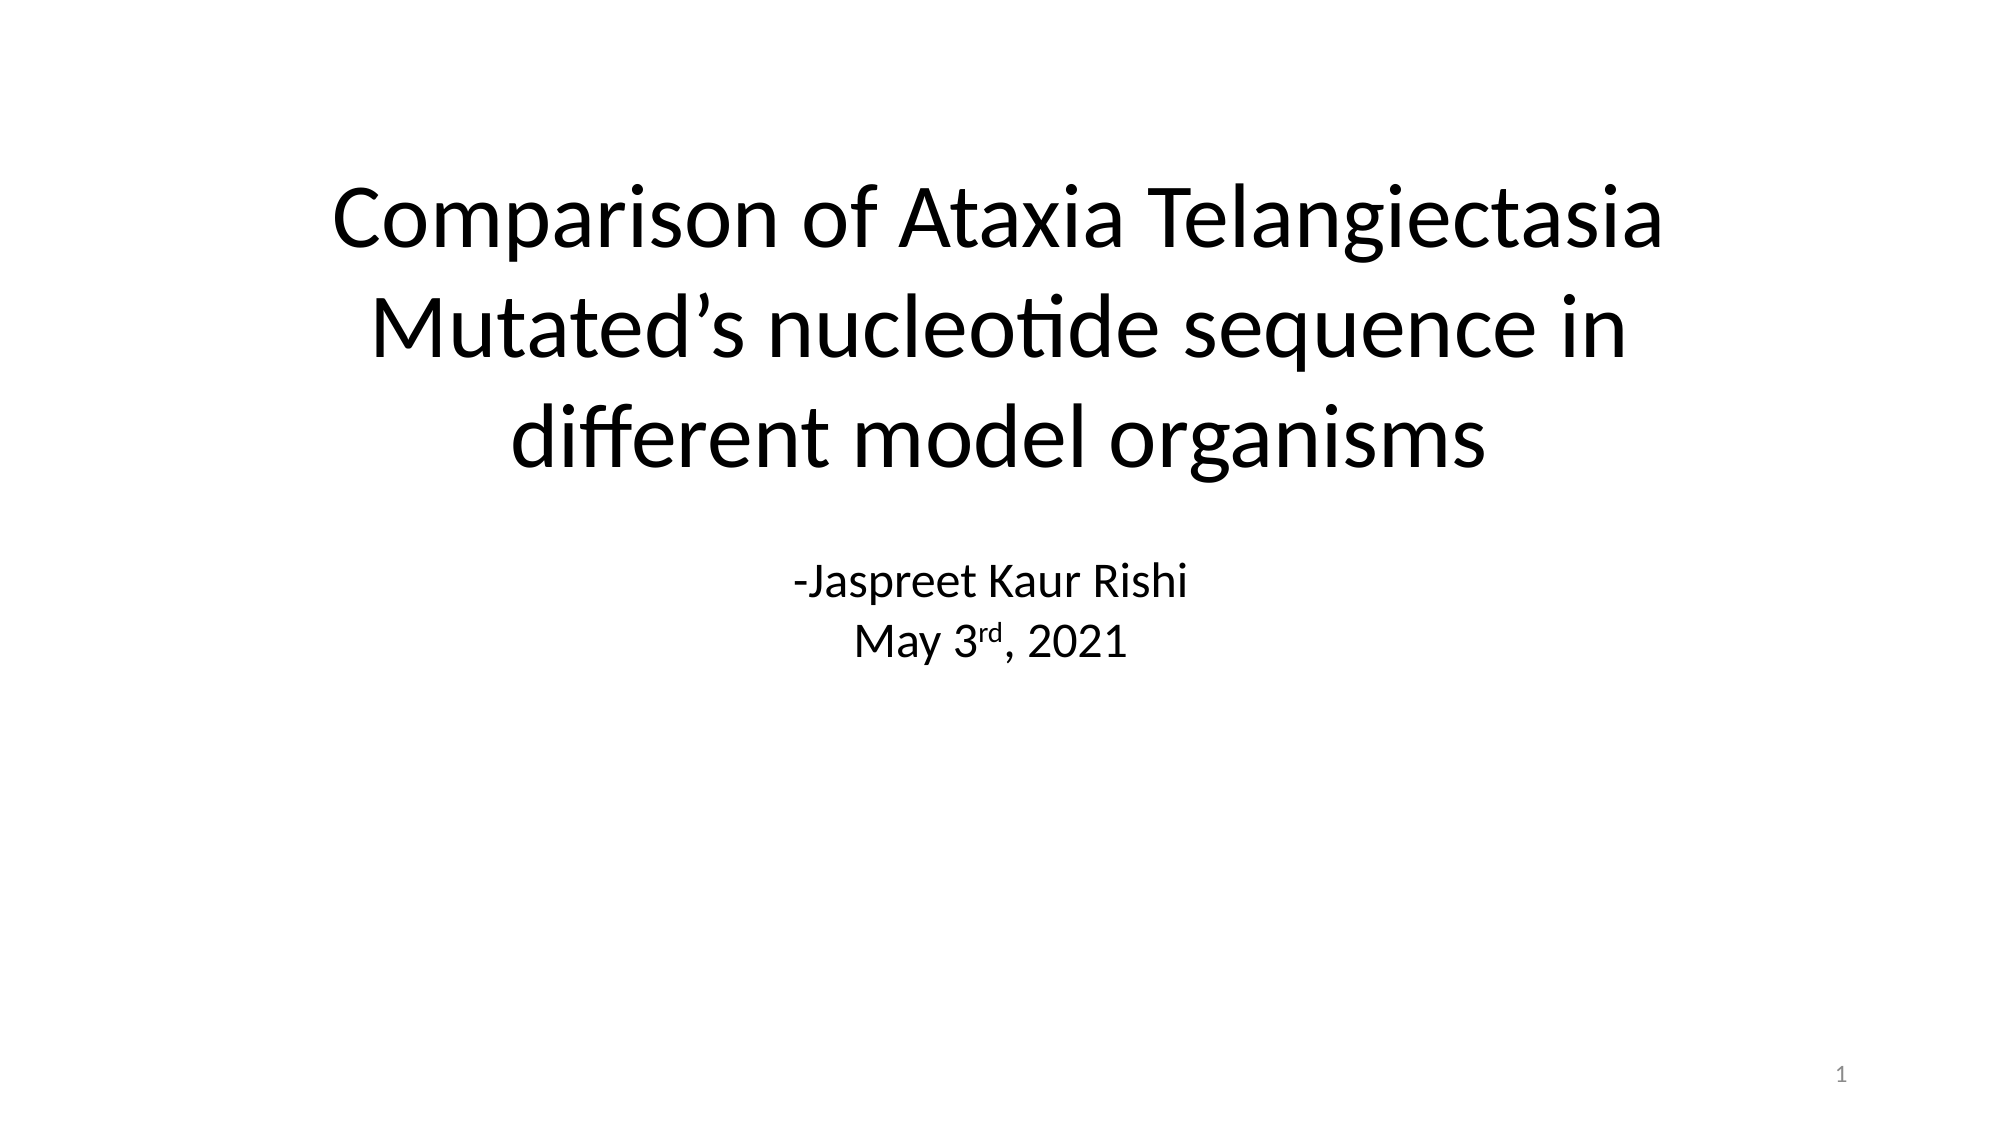

Comparison of Ataxia Telangiectasia Mutated’s nucleotide sequence in different model organisms
-Jaspreet Kaur Rishi
May 3rd, 2021
1